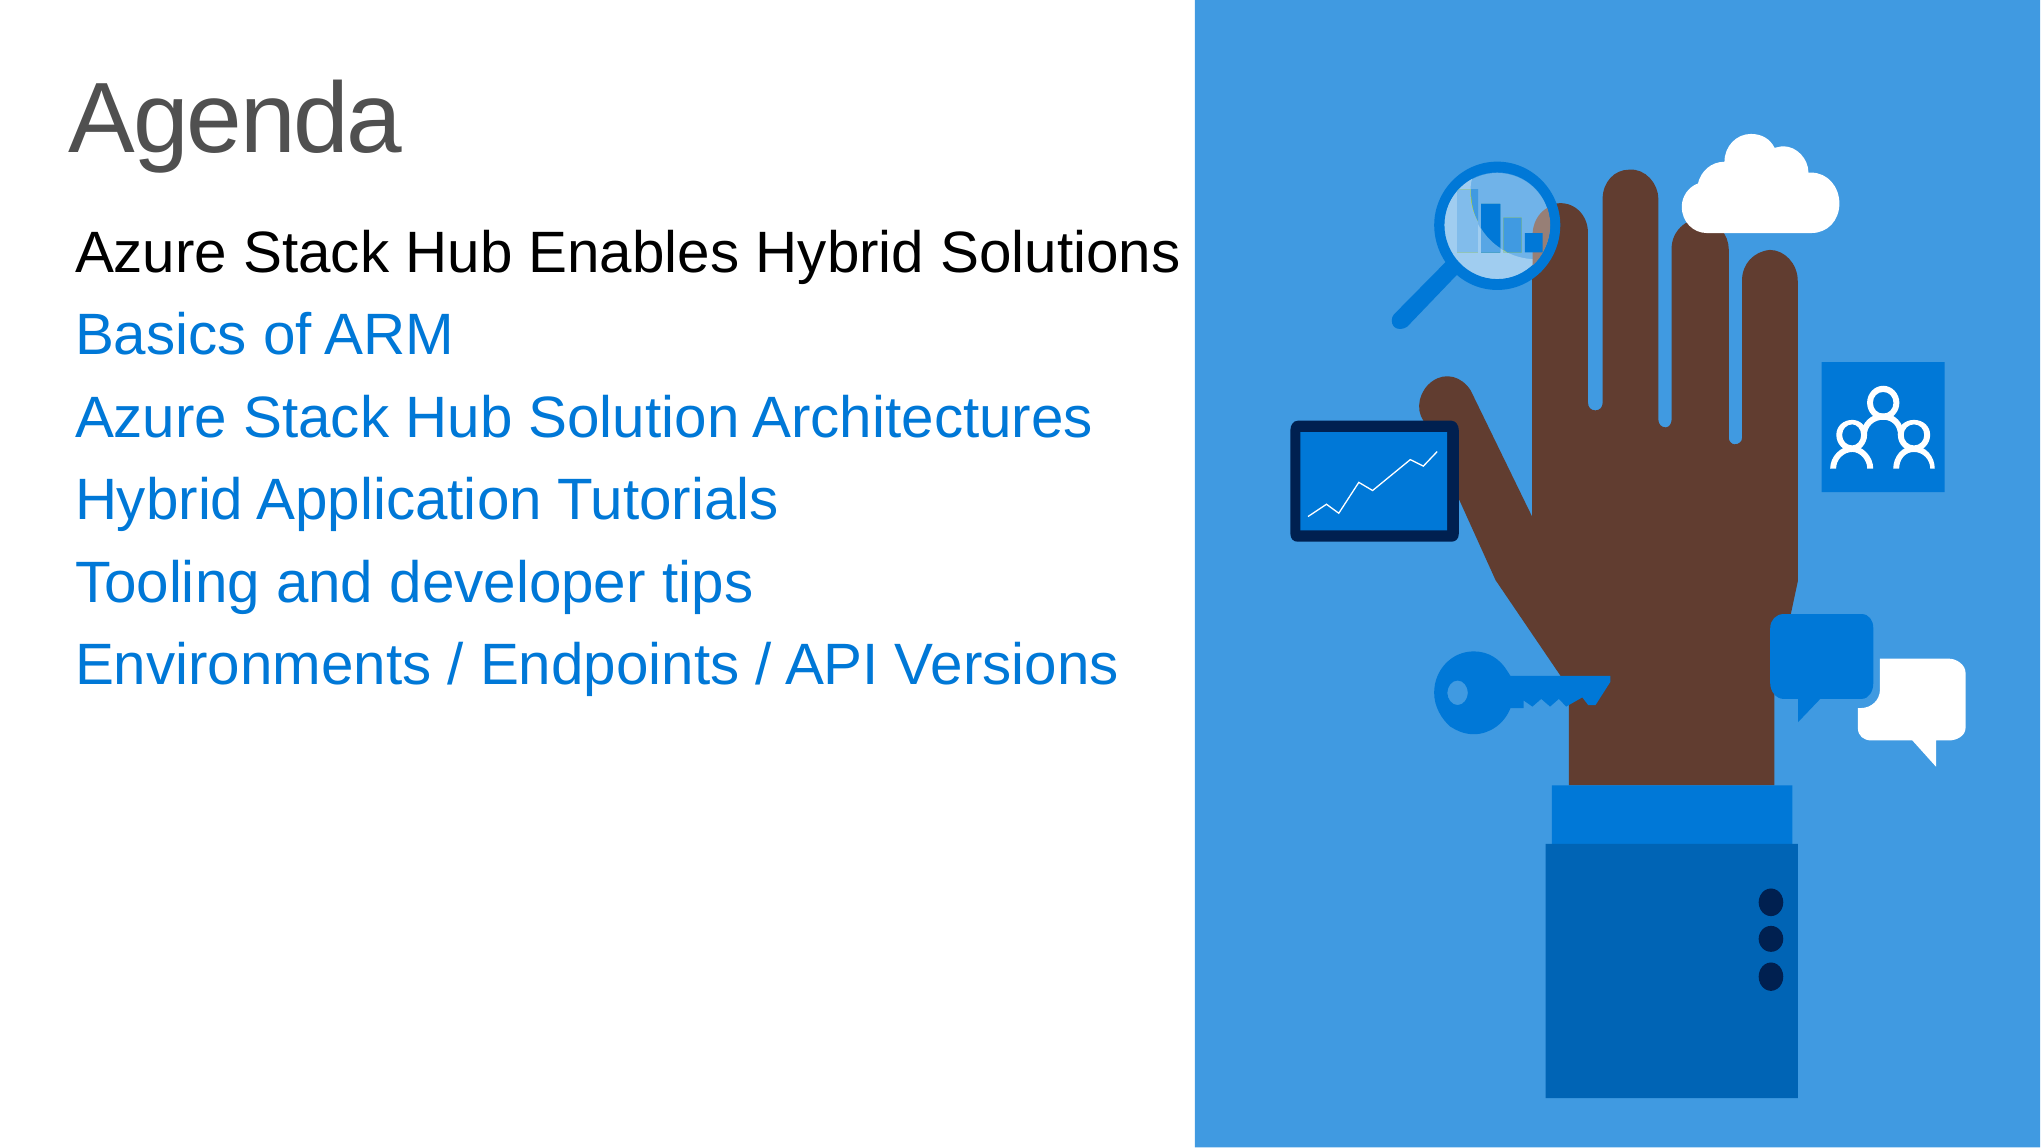

# Agenda
Azure Stack Hub Enables Hybrid Solutions
Basics of ARM
Azure Stack Hub Solution Architectures
Hybrid Application Tutorials
Tooling and developer tips
Environments / Endpoints / API Versions